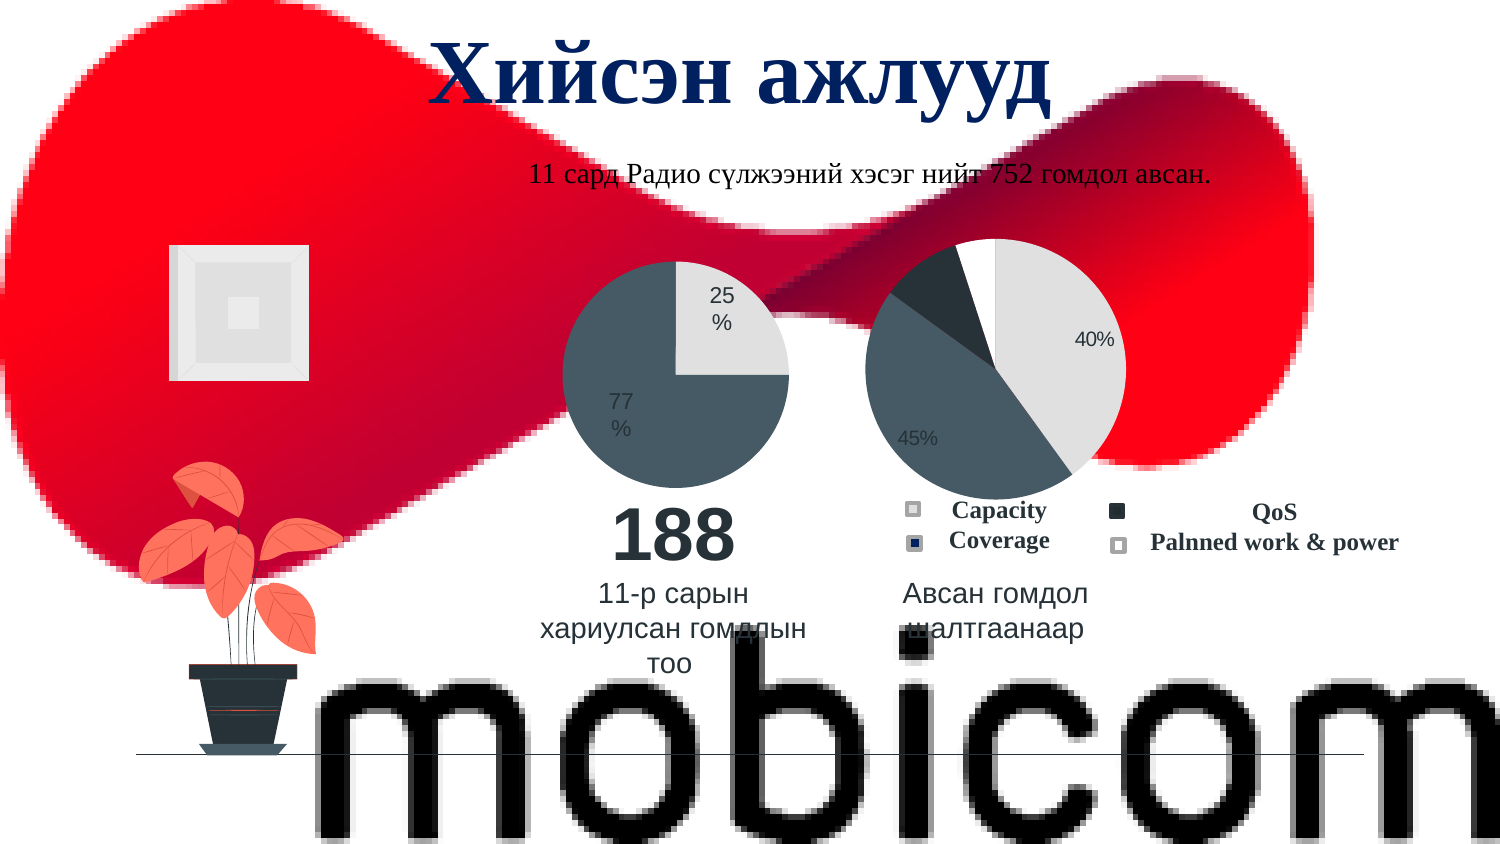

# Хийсэн ажлууд
11 сард Радио сүлжээний хэсэг нийт 752 гомдол авсан.

### Chart

| Category | Column2 |
|---|---|
| 1st Qtr | 0.4 |
| 2nd Qtr | 0.45 |
| 3rd Qtr | 0.1 |
| 4th Qtr | 0.05 |

### Chart

| Category | Sales |
|---|---|
| 1st Qtr | 0.25 |
| 2nd Qtr | 0.75 |
Capacity
Coverage
QoS
Palnned work & power
188

11-р сарын хариулсан гомдлын тоо
Авсан гомдол шалтгаанаар